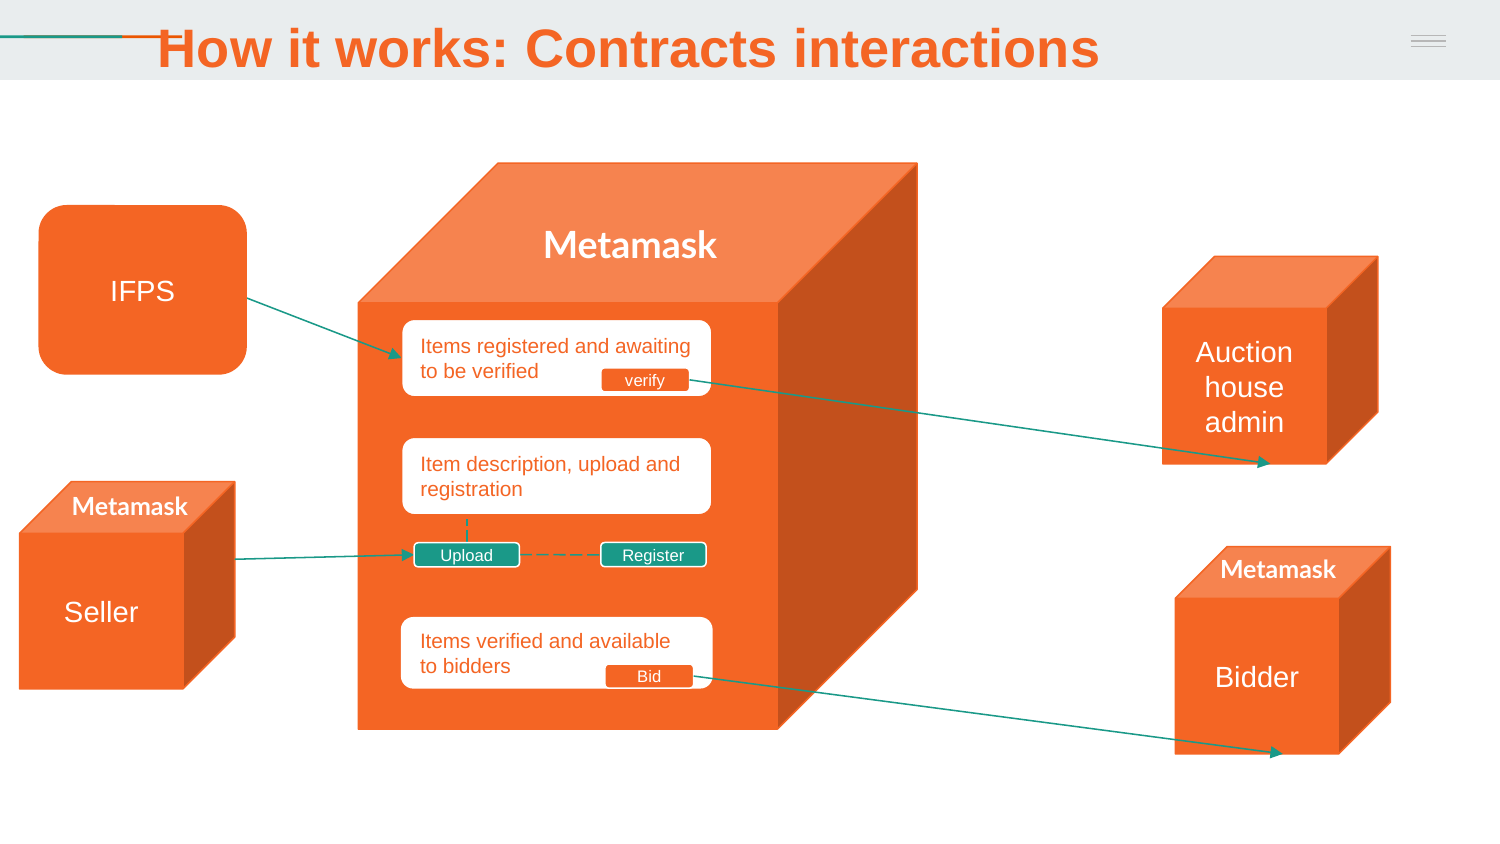

# How it works: Contracts interactions

IFPS
Metamask
Auction house admin
Items registered and awaiting to be verified
verify
Item description, upload and registration
Metamask
Seller
Metamask
Register
Upload
Bidder
Items verified and available to bidders
Bid